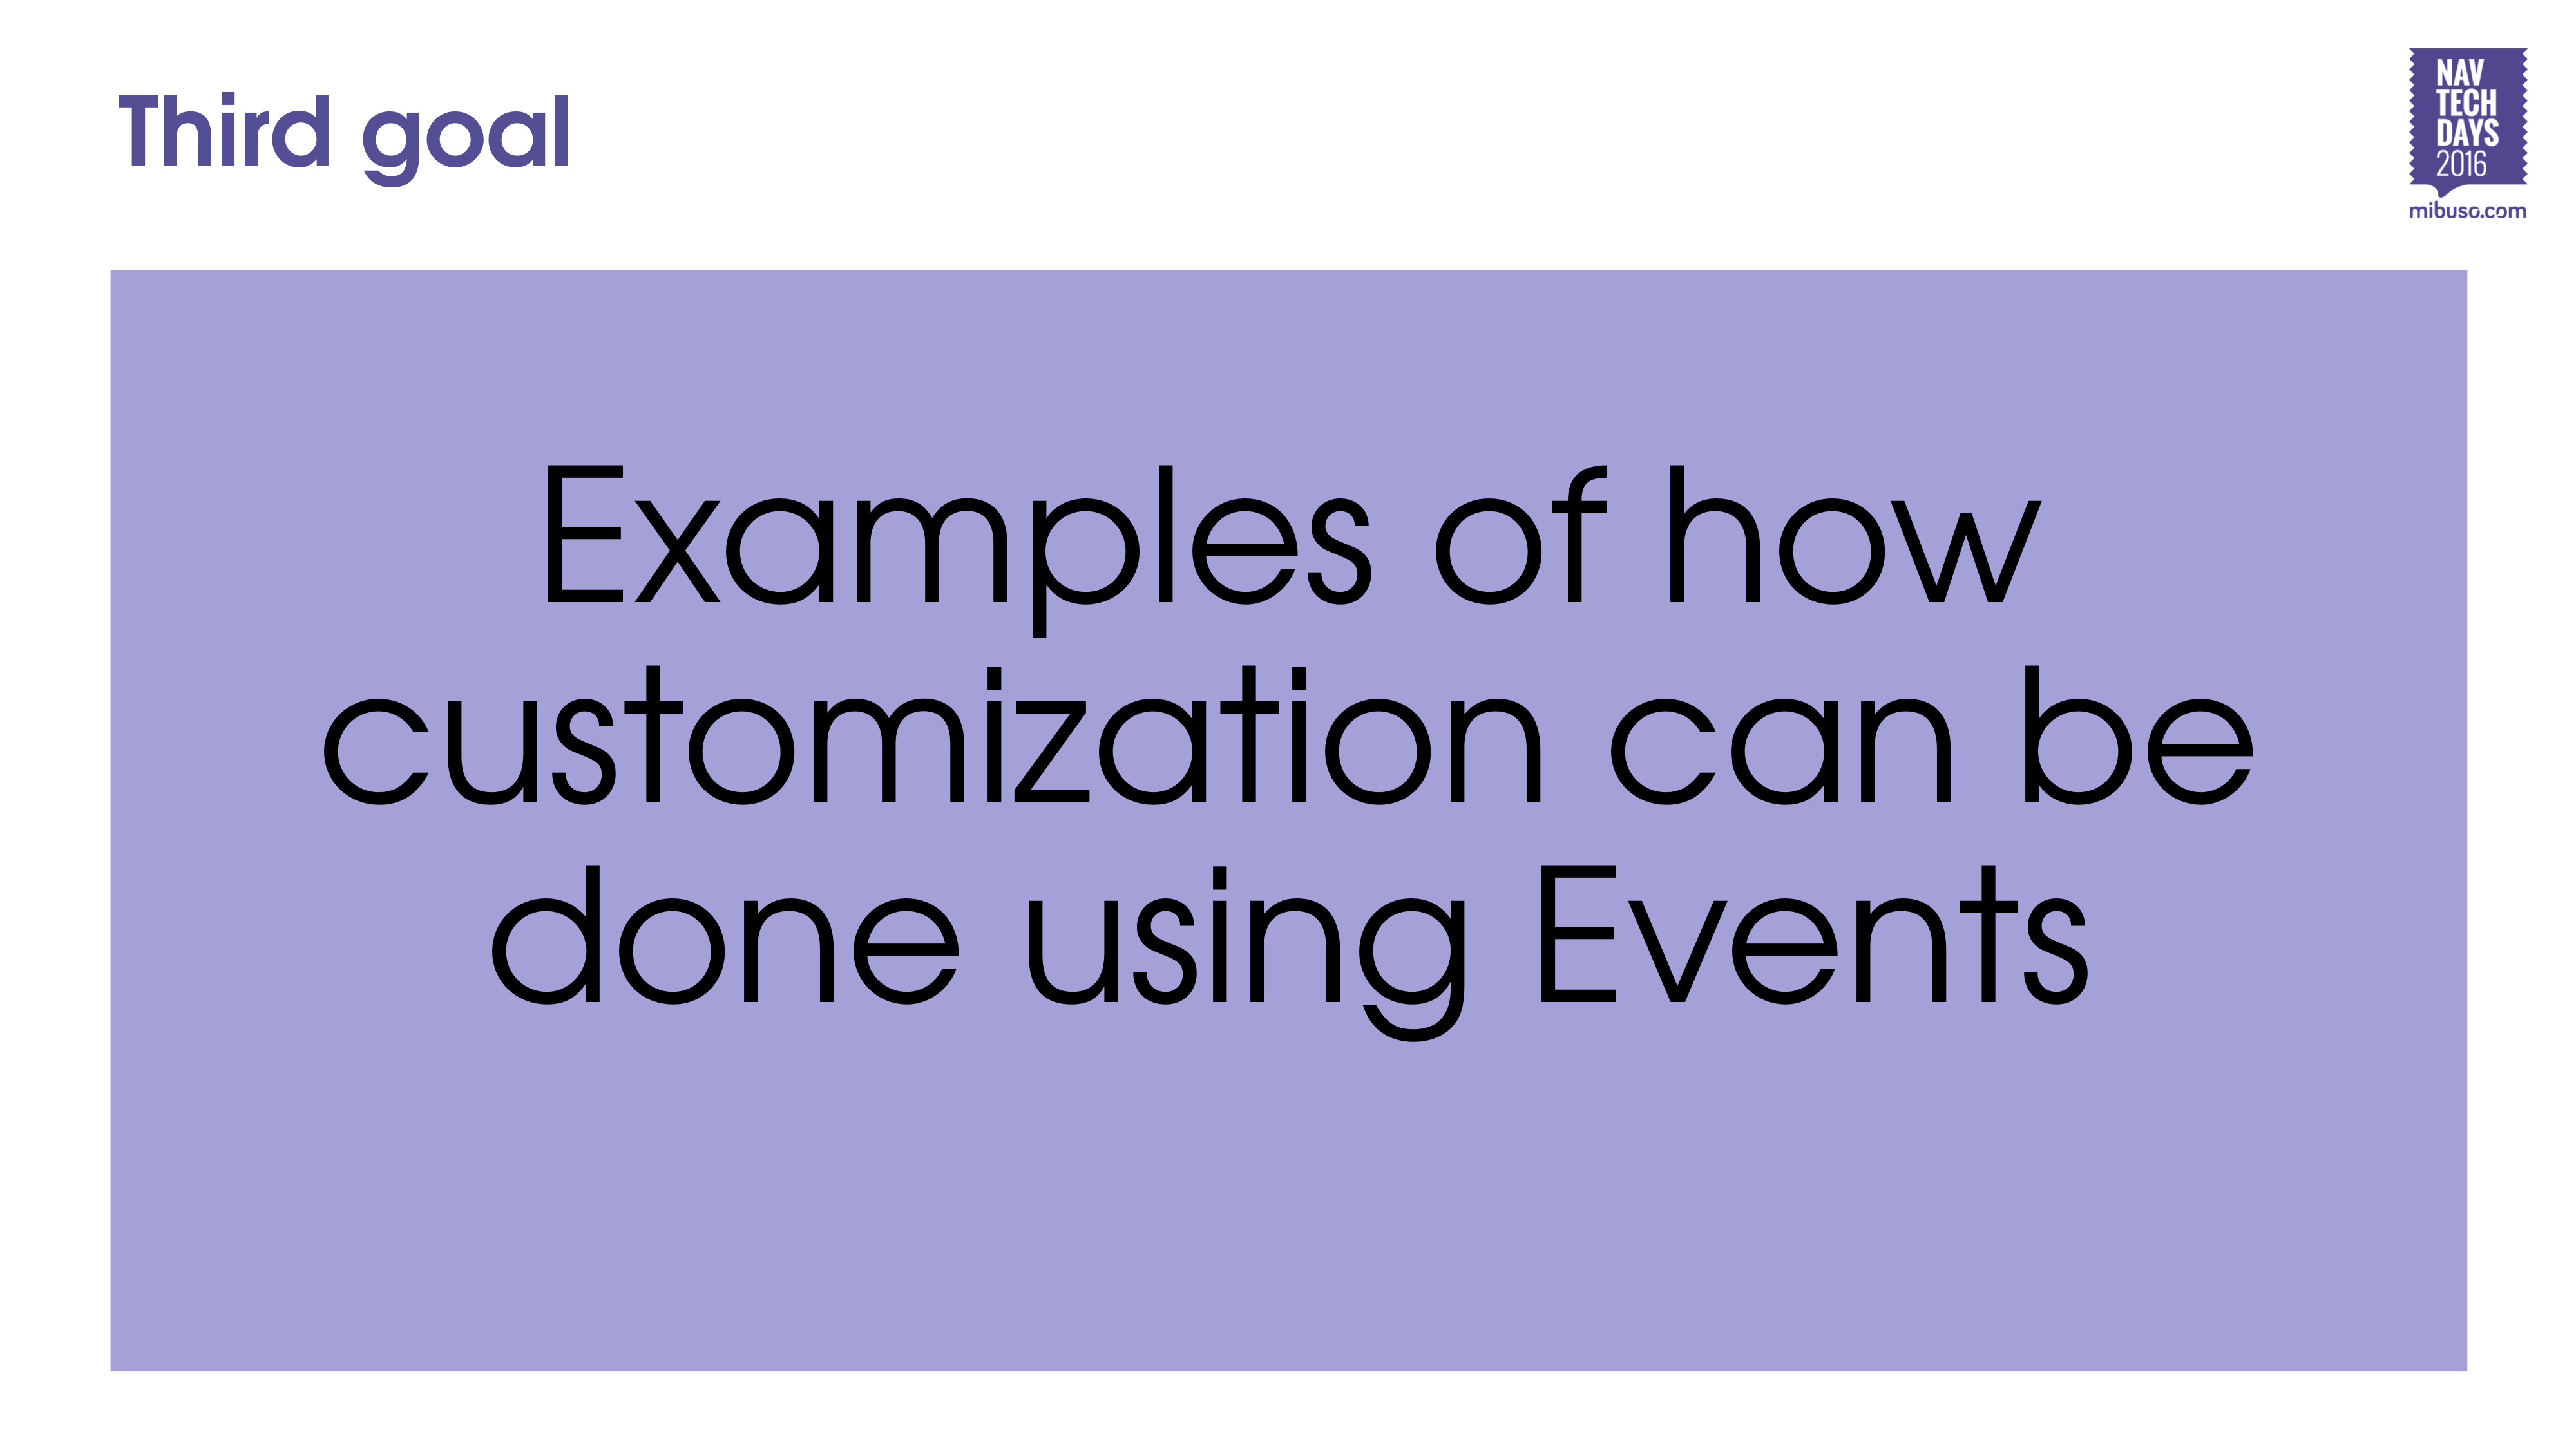

# Third goal

Examples of how customization can be done using Events